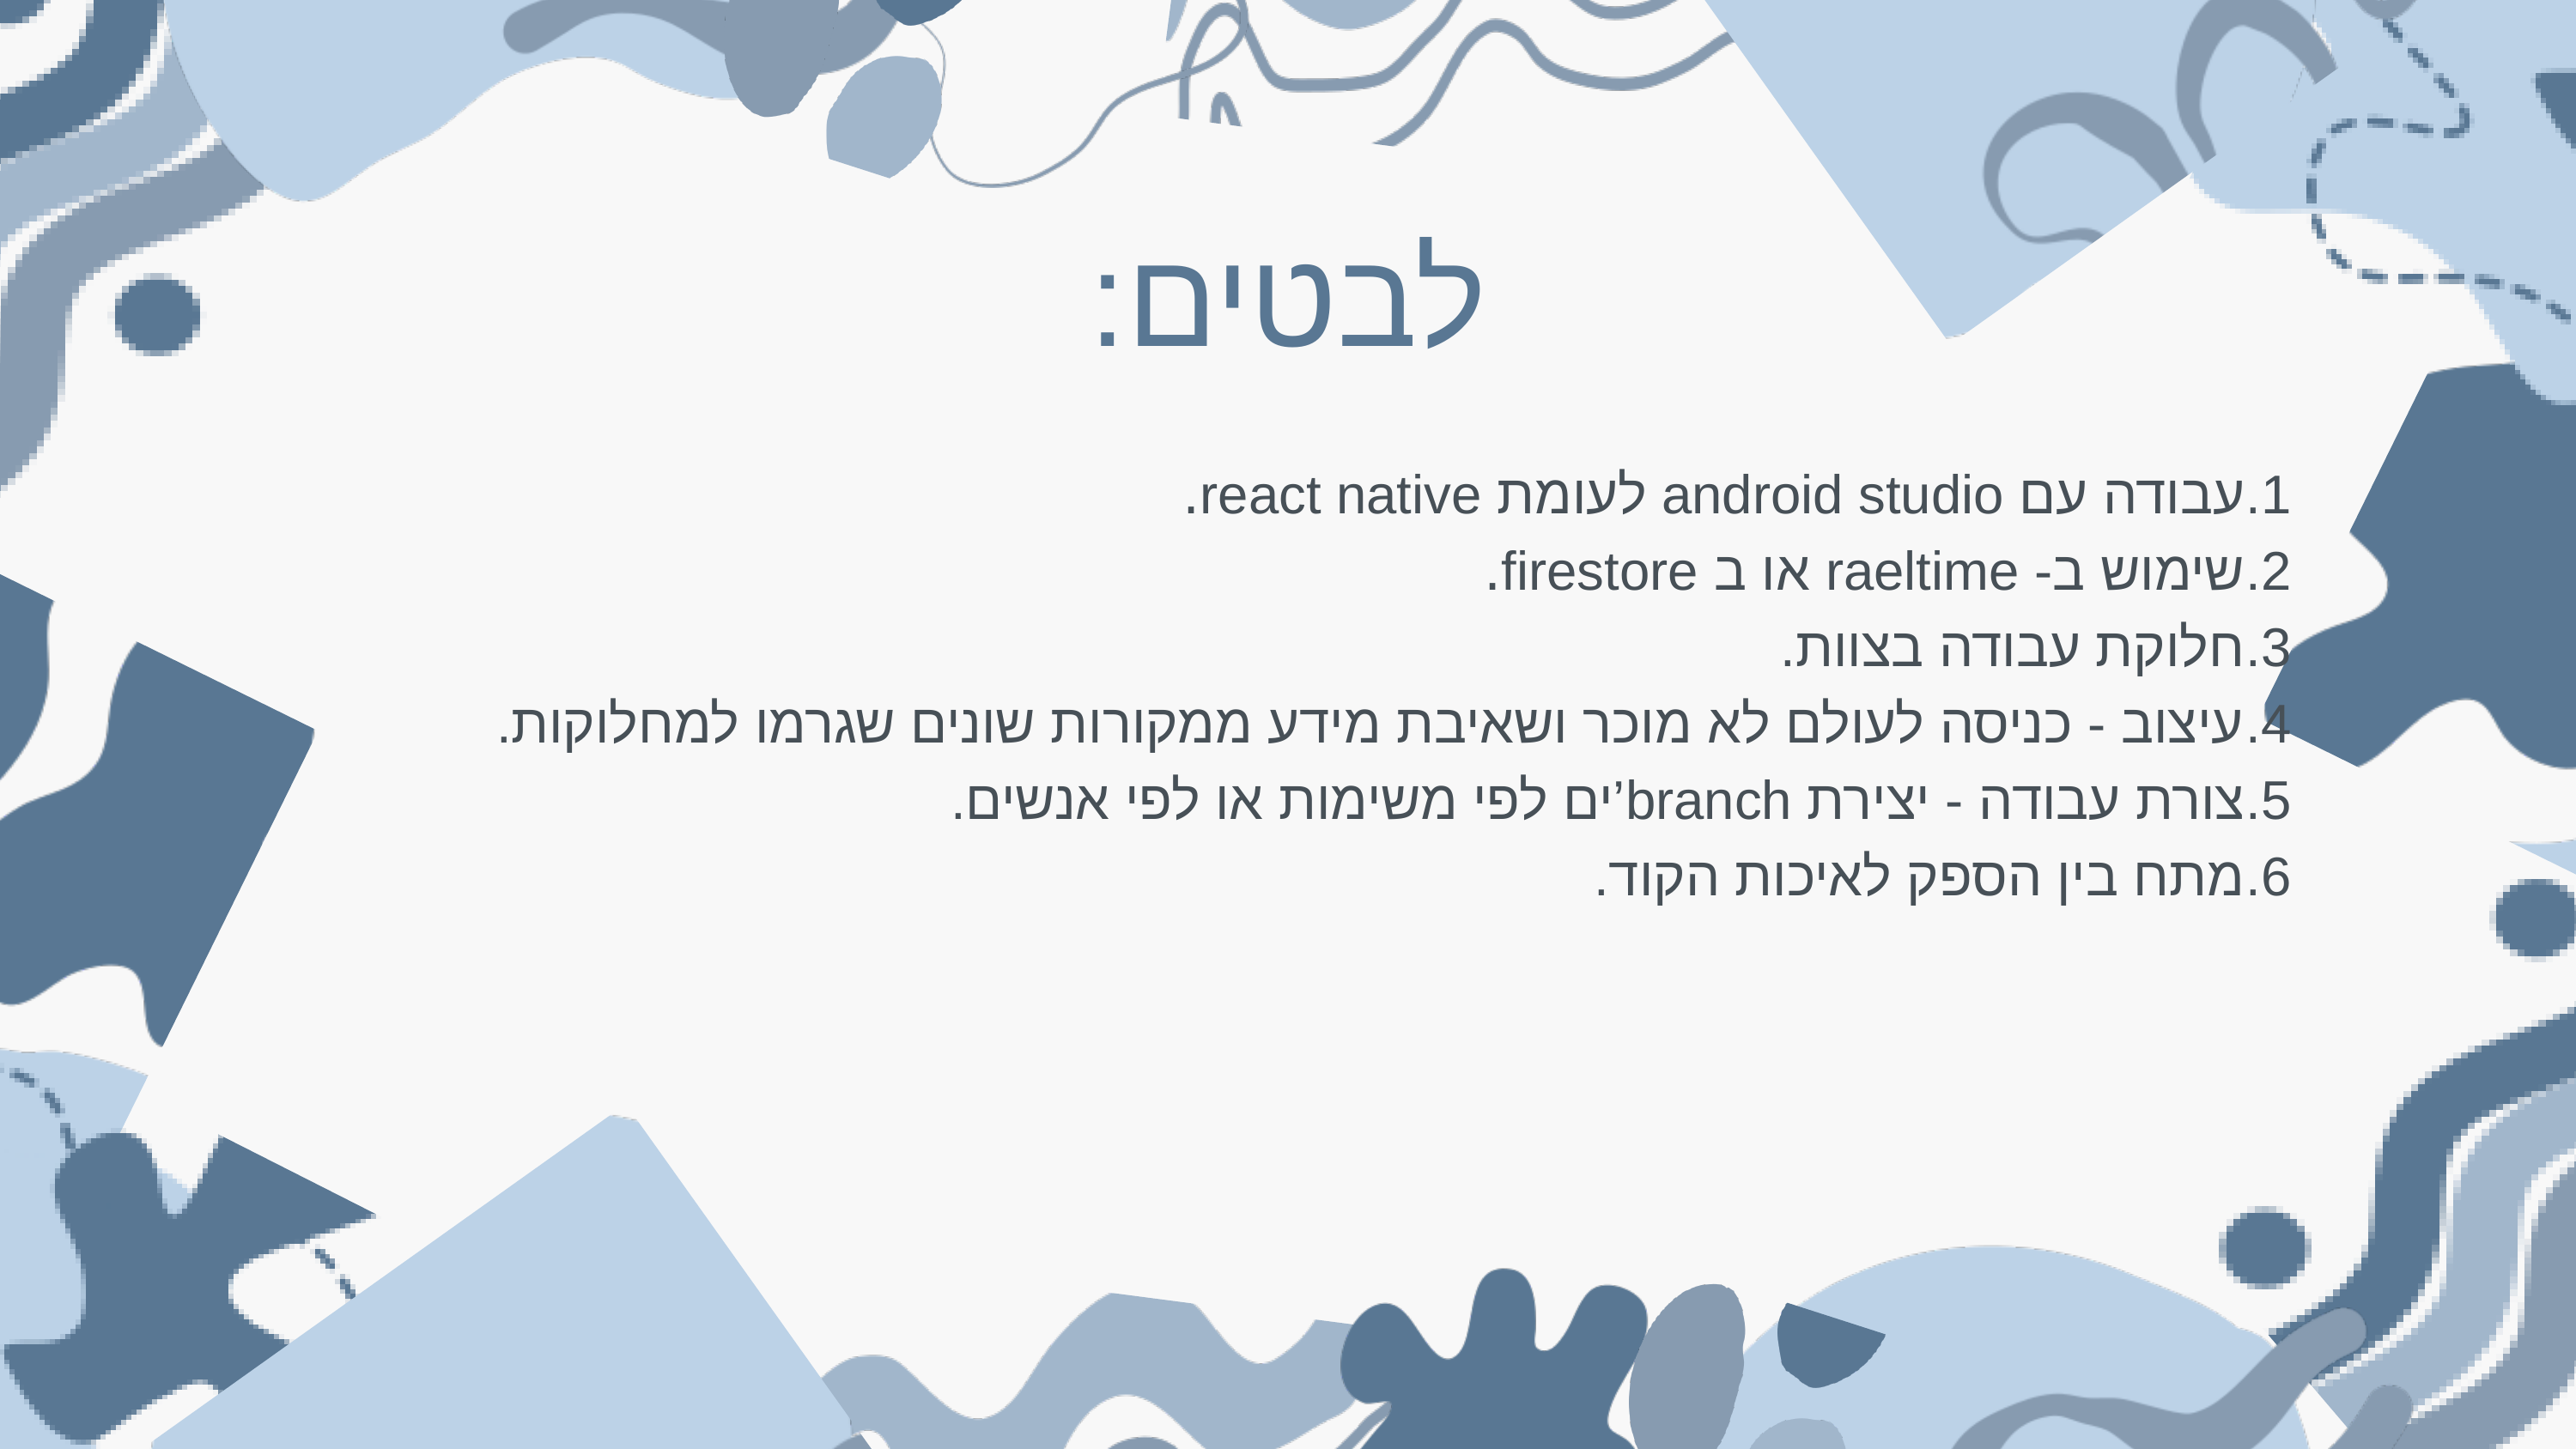

לבטים:

עבודה עם android studio לעומת react native.
שימוש ב- raeltime או ב firestore.
חלוקת עבודה בצוות.
עיצוב - כניסה לעולם לא מוכר ושאיבת מידע ממקורות שונים שגרמו למחלוקות.
צורת עבודה - יצירת branch’ים לפי משימות או לפי אנשים.
מתח בין הספק לאיכות הקוד.